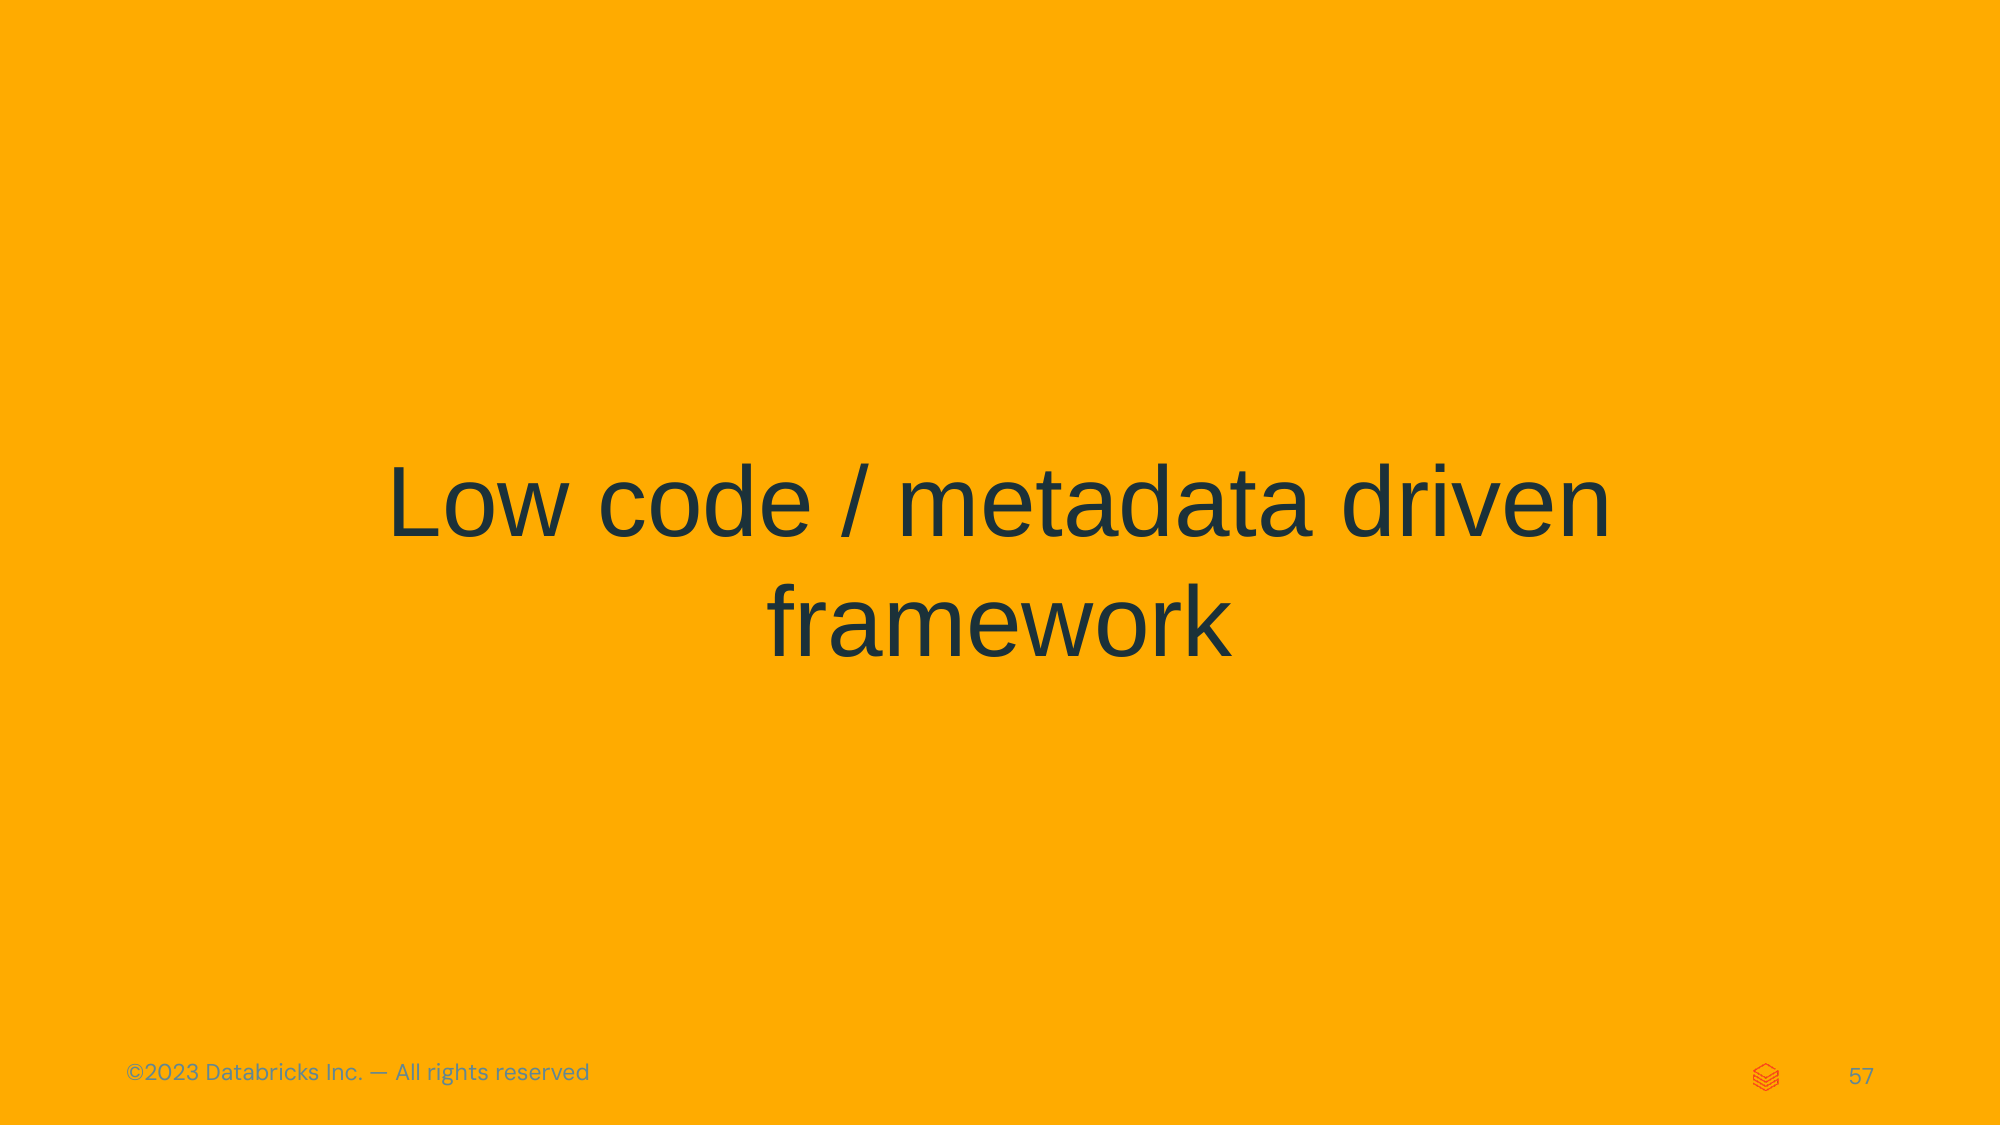

# Low code / metadata driven framework
57